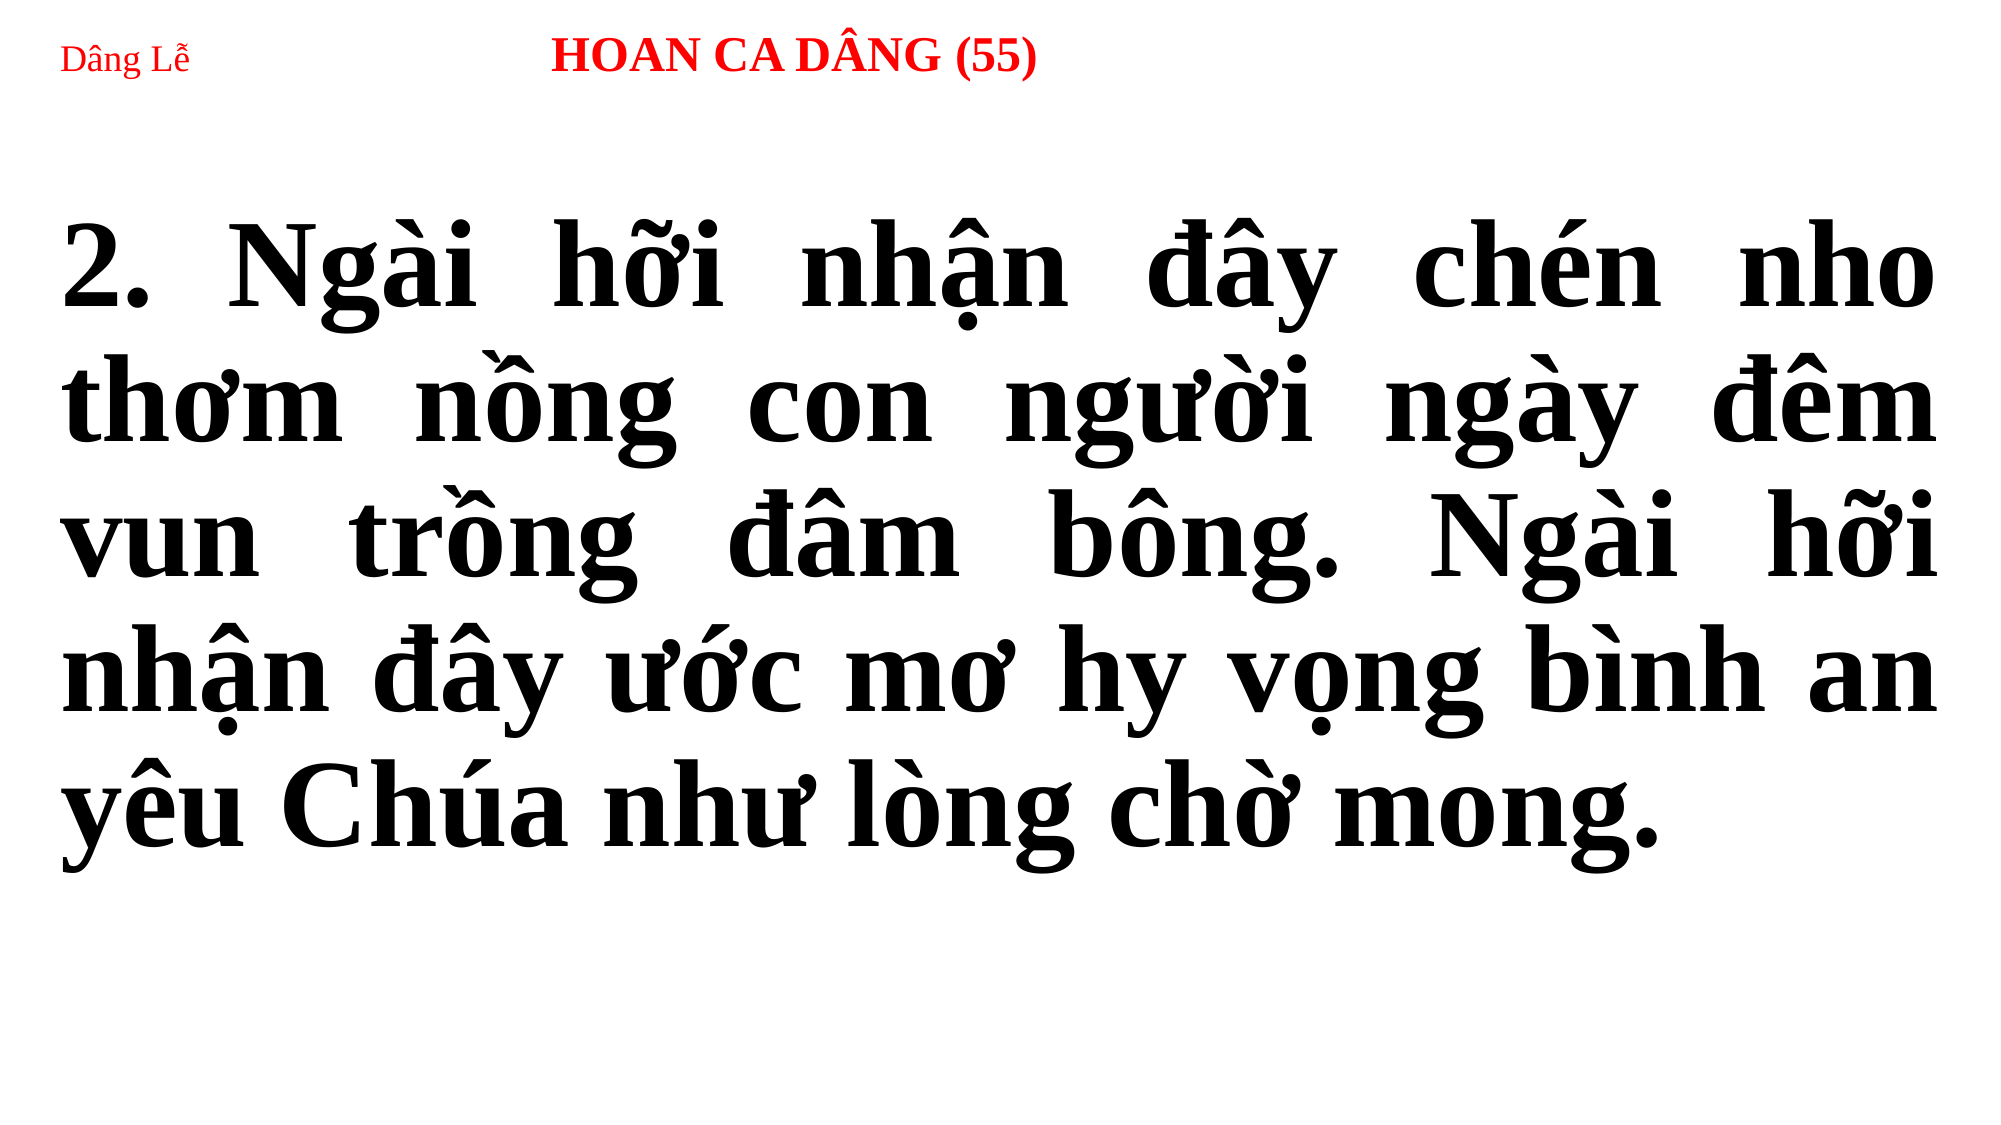

# Dâng Lễ                                      HOAN CA DÂNG (55)
2. Ngài hỡi nhận đây chén nho thơm nồng con người ngày đêm vun trồng đâm bông. Ngài hỡi nhận đây ước mơ hy vọng bình an yêu Chúa như lòng chờ mong.